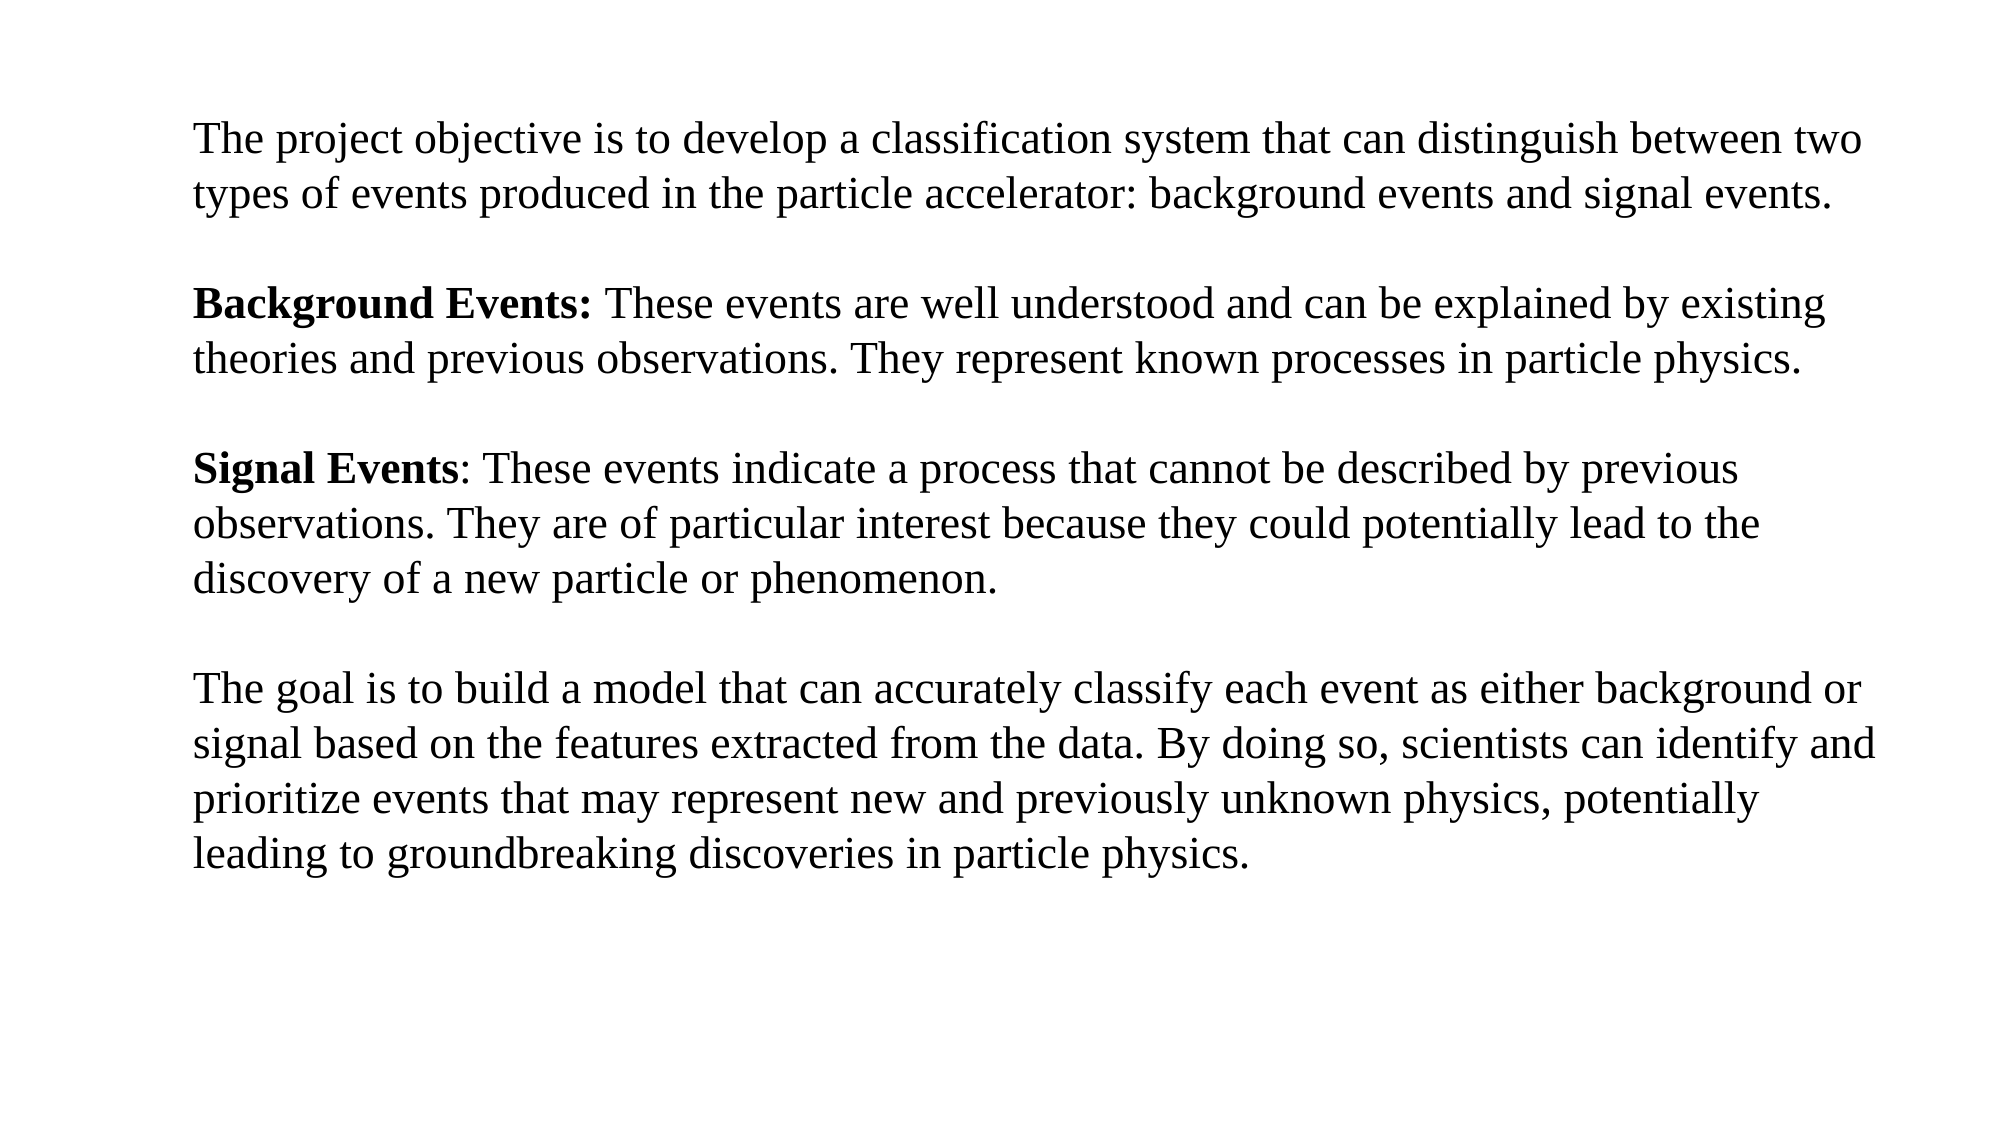

The project objective is to develop a classification system that can distinguish between two types of events produced in the particle accelerator: background events and signal events.

Background Events: These events are well understood and can be explained by existing theories and previous observations. They represent known processes in particle physics.

Signal Events: These events indicate a process that cannot be described by previous observations. They are of particular interest because they could potentially lead to the discovery of a new particle or phenomenon.

The goal is to build a model that can accurately classify each event as either background or signal based on the features extracted from the data. By doing so, scientists can identify and prioritize events that may represent new and previously unknown physics, potentially leading to groundbreaking discoveries in particle physics.